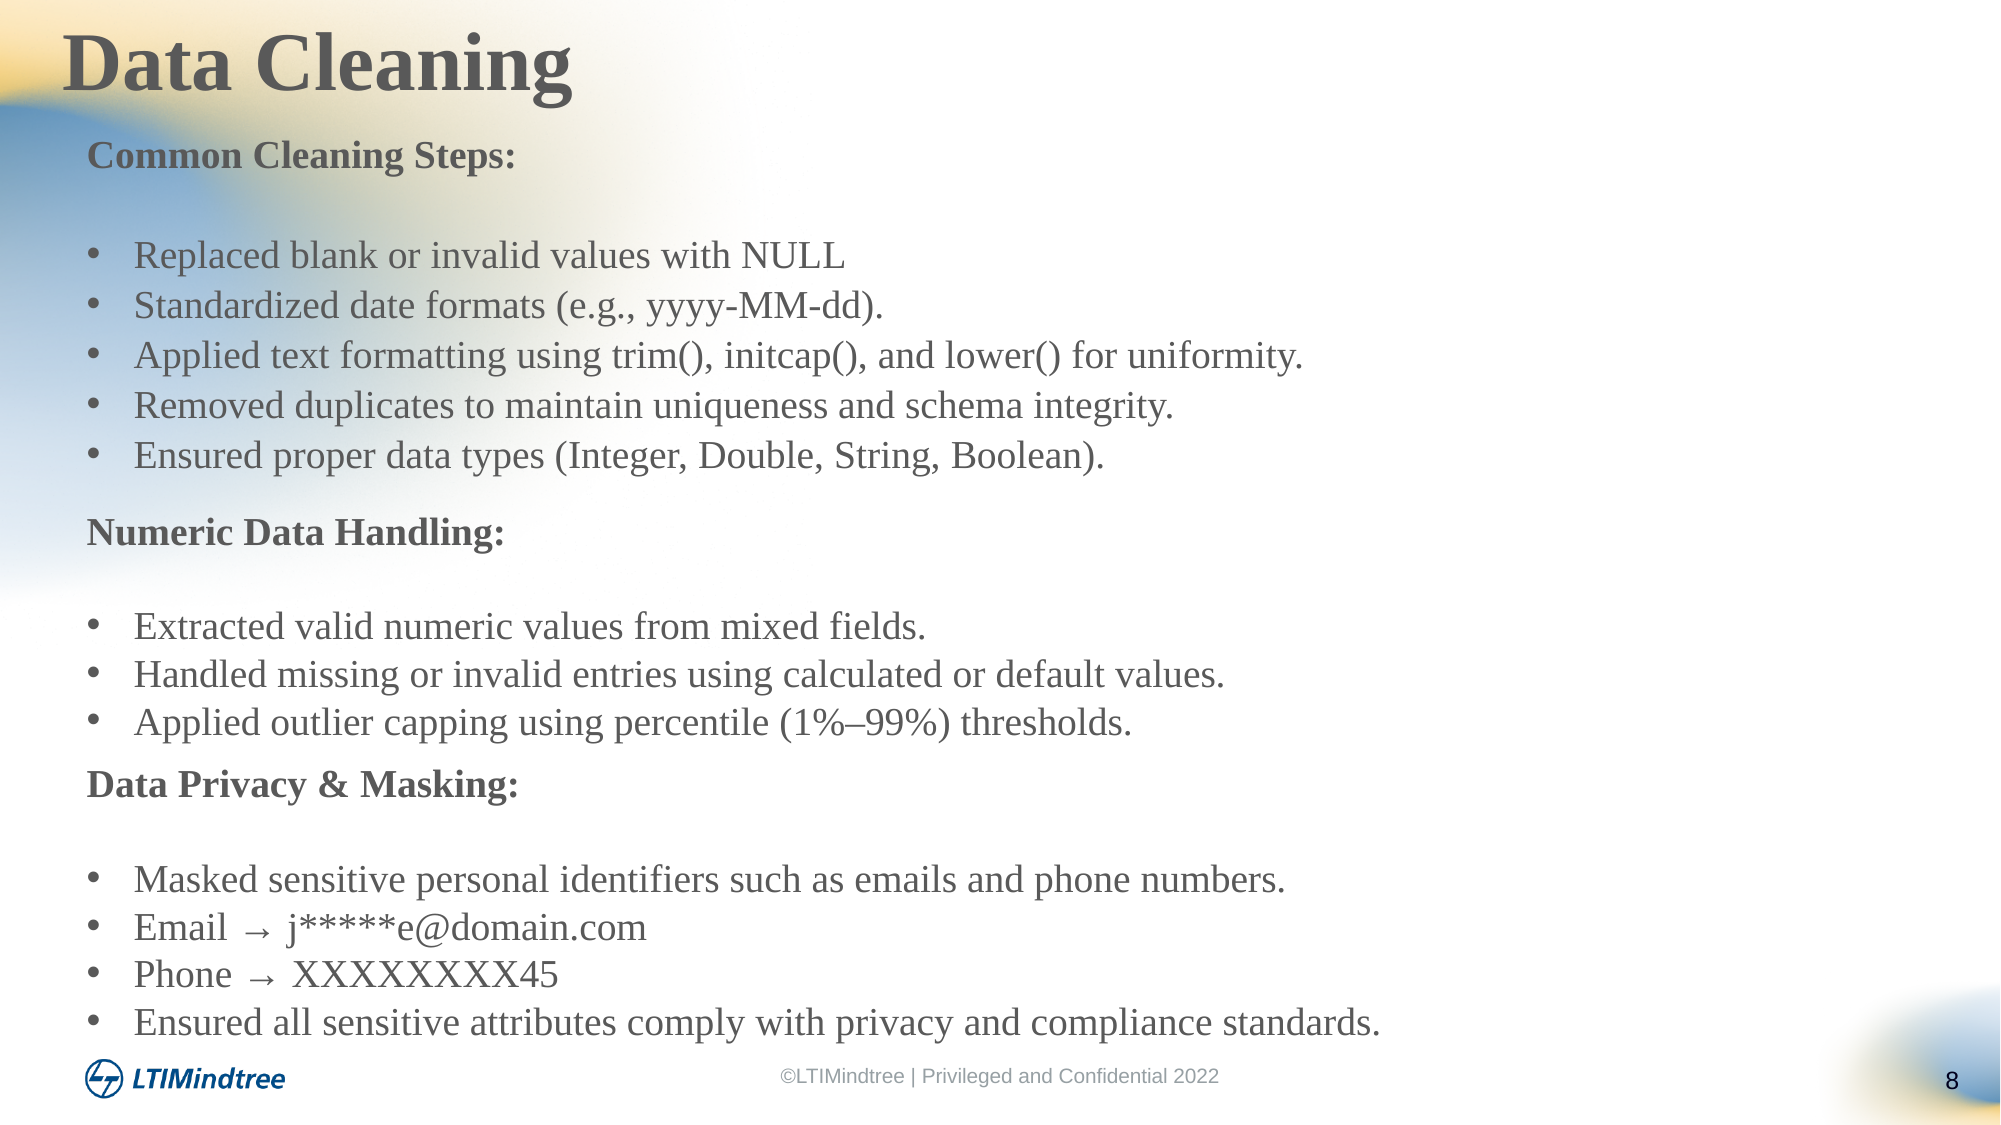

Data Cleaning
Common Cleaning Steps:

Replaced blank or invalid values with NULL
Standardized date formats (e.g., yyyy-MM-dd).
Applied text formatting using trim(), initcap(), and lower() for uniformity.
Removed duplicates to maintain uniqueness and schema integrity.
Ensured proper data types (Integer, Double, String, Boolean).
Numeric Data Handling:

Extracted valid numeric values from mixed fields.
Handled missing or invalid entries using calculated or default values.
Applied outlier capping using percentile (1%–99%) thresholds.

Data Privacy & Masking:

Masked sensitive personal identifiers such as emails and phone numbers.
Email → j*****e@domain.com
Phone → XXXXXXXX45
Ensured all sensitive attributes comply with privacy and compliance standards.